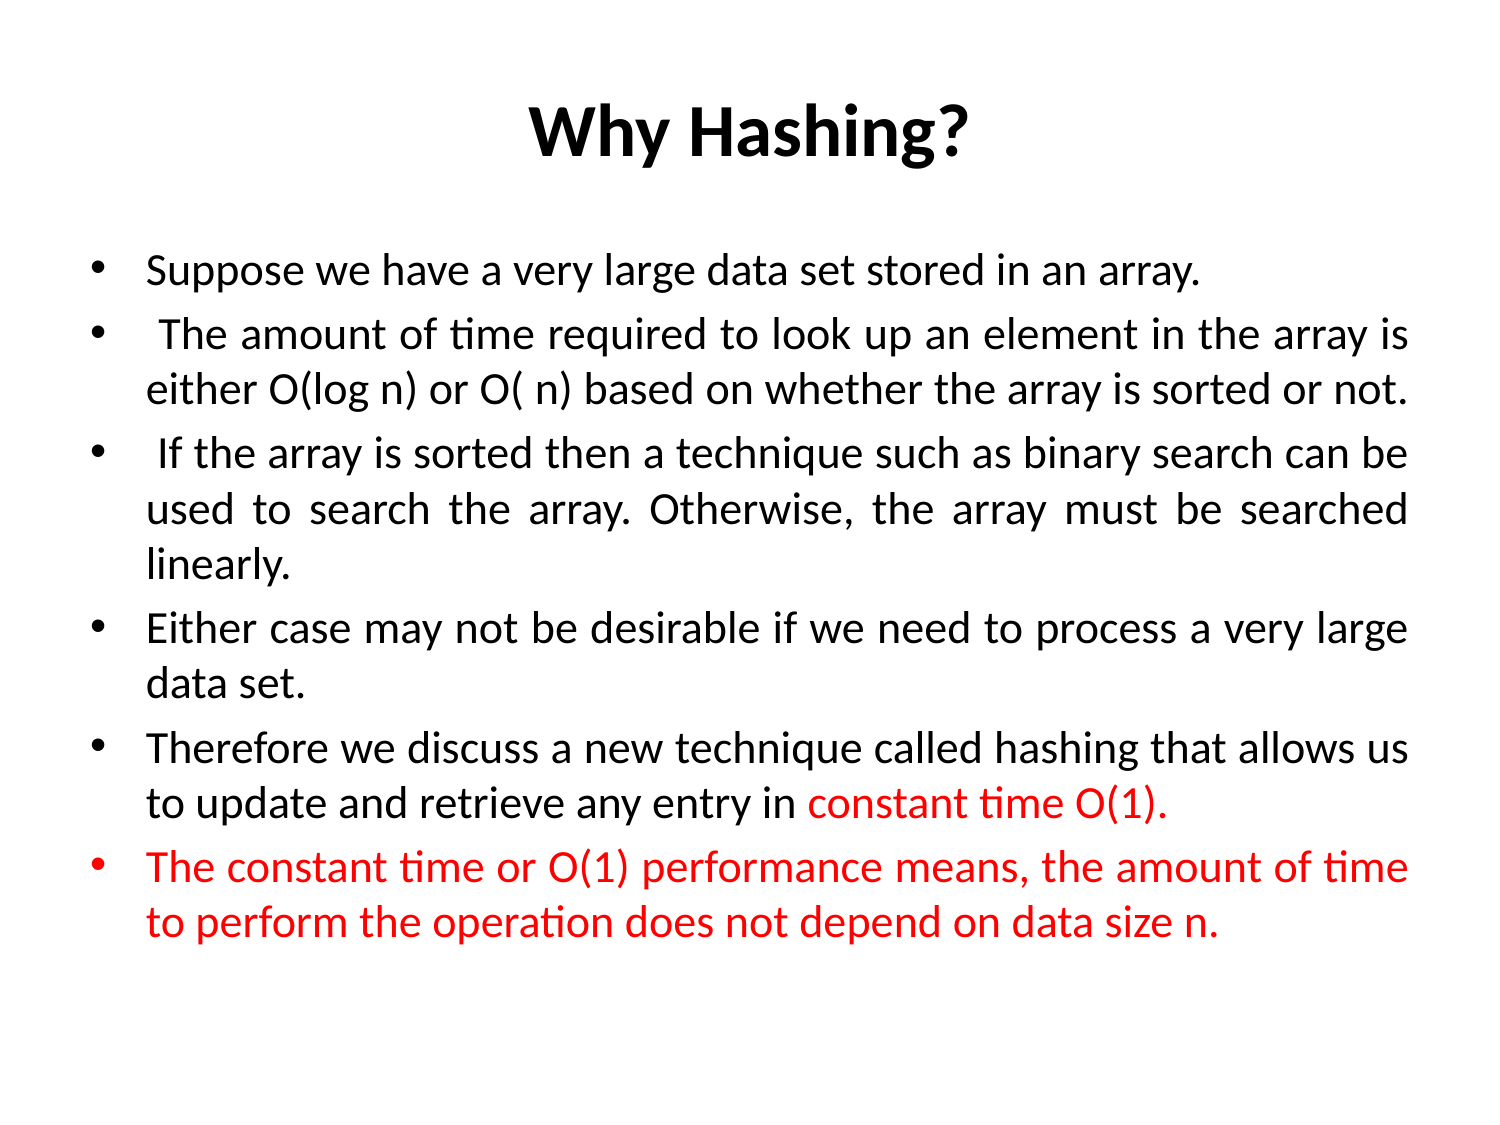

# Why Hashing?
Suppose we have a very large data set stored in an array.
 The amount of time required to look up an element in the array is either O(log n) or O( n) based on whether the array is sorted or not.
 If the array is sorted then a technique such as binary search can be used to search the array. Otherwise, the array must be searched linearly.
Either case may not be desirable if we need to process a very large data set.
Therefore we discuss a new technique called hashing that allows us to update and retrieve any entry in constant time O(1).
The constant time or O(1) performance means, the amount of time to perform the operation does not depend on data size n.

15